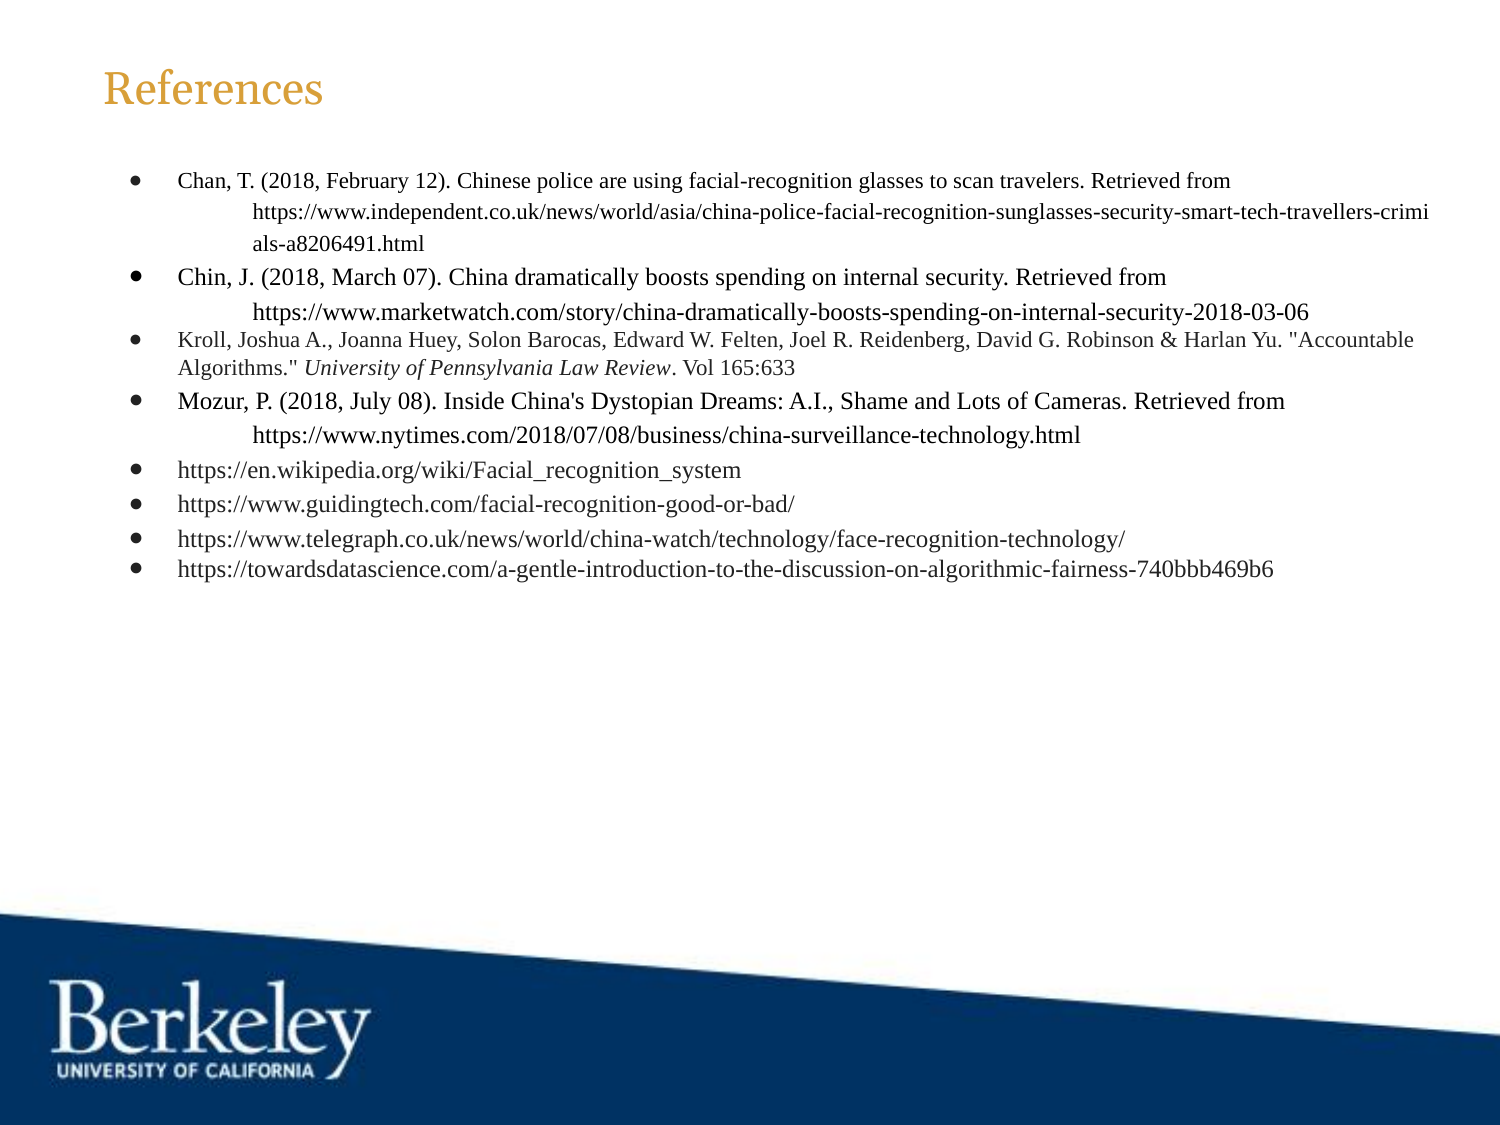

# References
Chan, T. (2018, February 12). Chinese police are using facial-recognition glasses to scan travelers. Retrieved from
https://www.independent.co.uk/news/world/asia/china-police-facial-recognition-sunglasses-security-smart-tech-travellers-crimi
als-a8206491.html
Chin, J. (2018, March 07). China dramatically boosts spending on internal security. Retrieved from
https://www.marketwatch.com/story/china-dramatically-boosts-spending-on-internal-security-2018-03-06
Kroll, Joshua A., Joanna Huey, Solon Barocas, Edward W. Felten, Joel R. Reidenberg, David G. Robinson & Harlan Yu. "Accountable Algorithms." University of Pennsylvania Law Review. Vol 165:633
Mozur, P. (2018, July 08). Inside China's Dystopian Dreams: A.I., Shame and Lots of Cameras. Retrieved from
https://www.nytimes.com/2018/07/08/business/china-surveillance-technology.html
https://en.wikipedia.org/wiki/Facial_recognition_system
https://www.guidingtech.com/facial-recognition-good-or-bad/
https://www.telegraph.co.uk/news/world/china-watch/technology/face-recognition-technology/
https://towardsdatascience.com/a-gentle-introduction-to-the-discussion-on-algorithmic-fairness-740bbb469b6